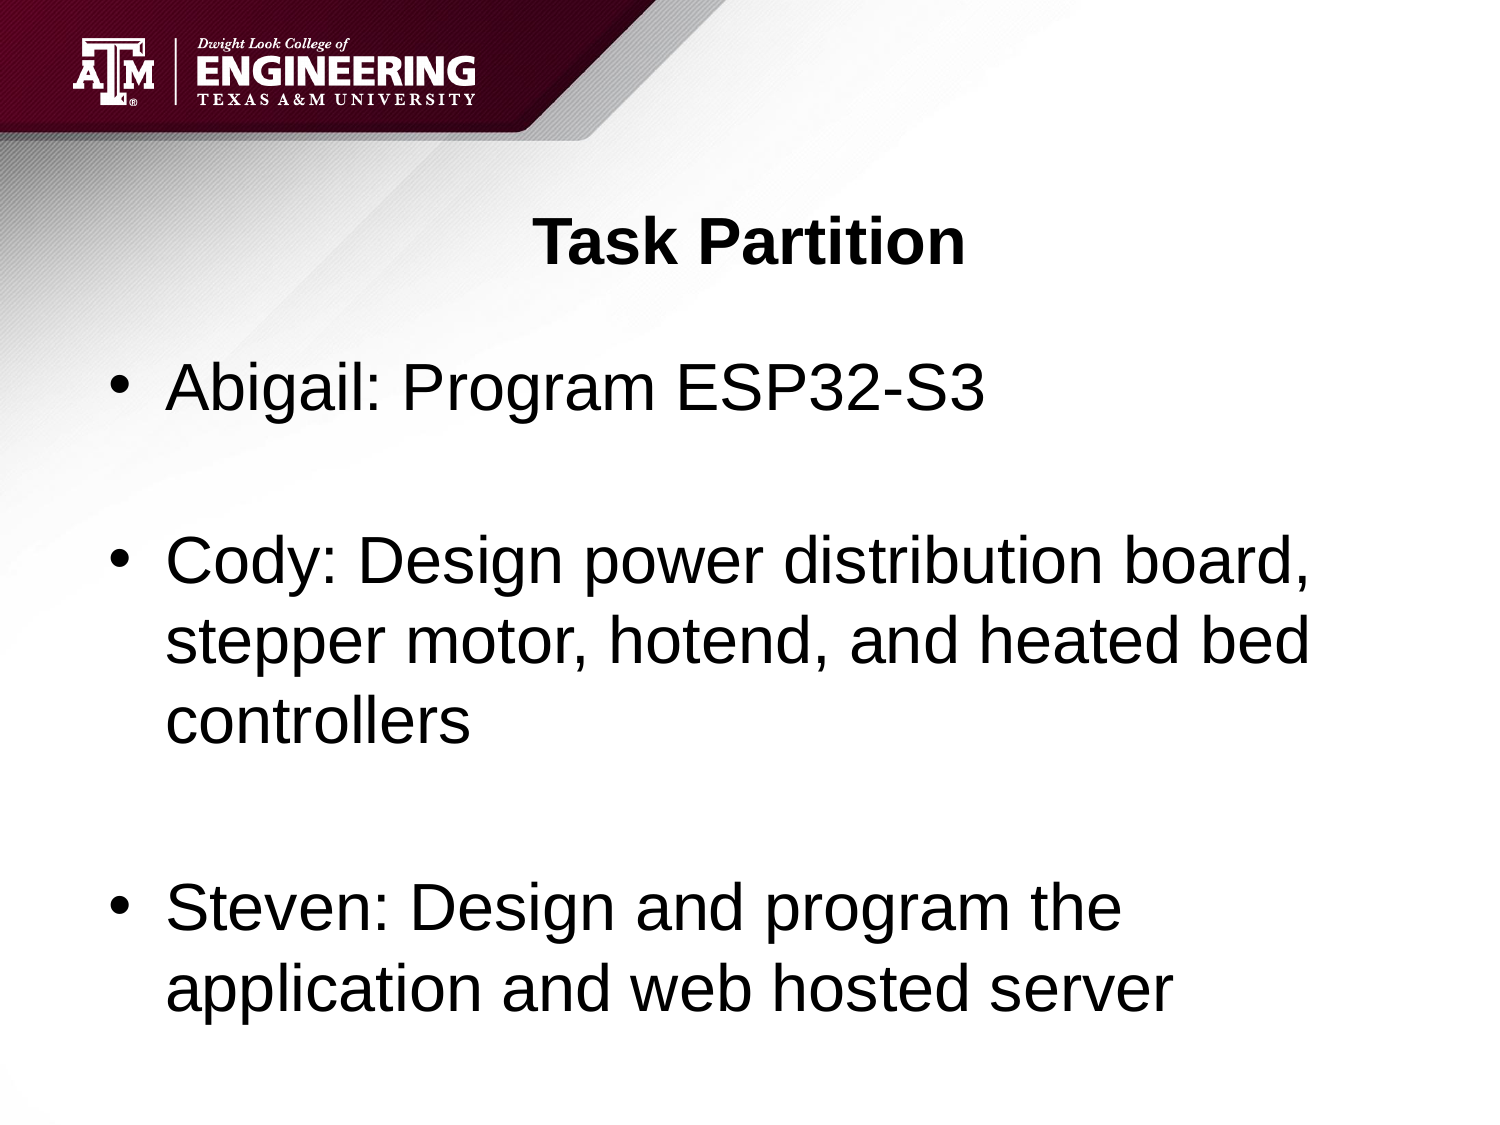

# Task Partition
Abigail: Program ESP32-S3

Cody: Design power distribution board, stepper motor, hotend, and heated bed controllers

Steven: Design and program the application and web hosted server